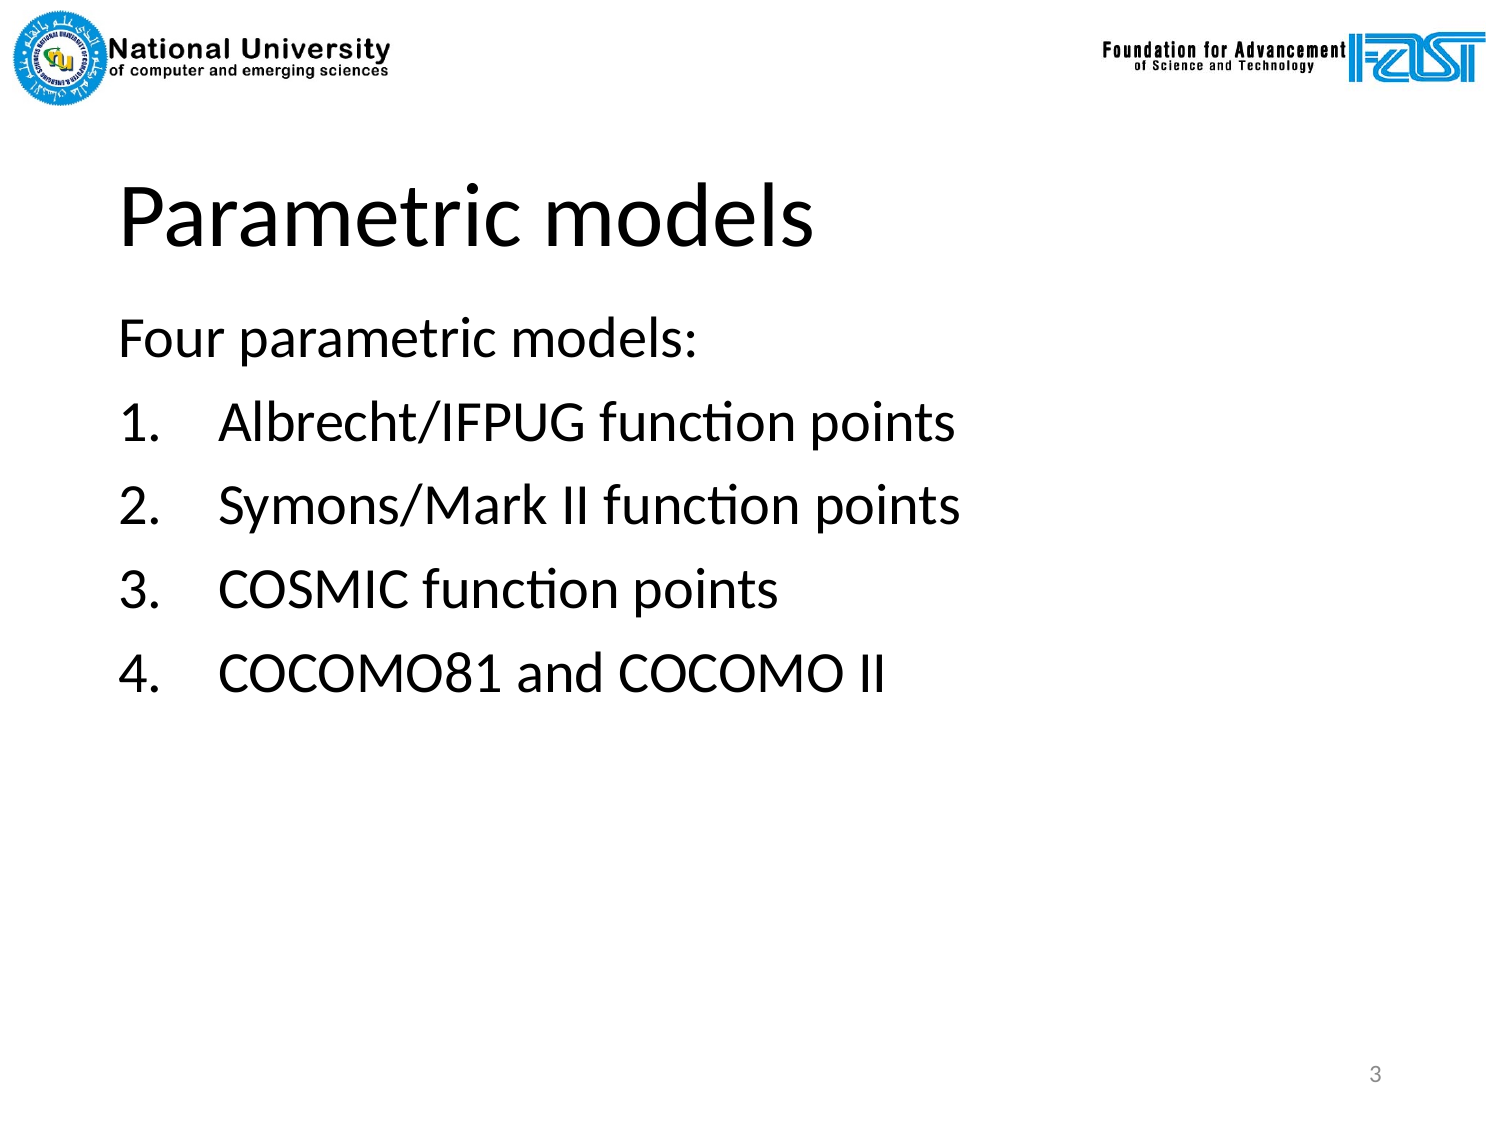

# Parametric models
Four parametric models:
Albrecht/IFPUG function points
Symons/Mark II function points
COSMIC function points
COCOMO81 and COCOMO II
3